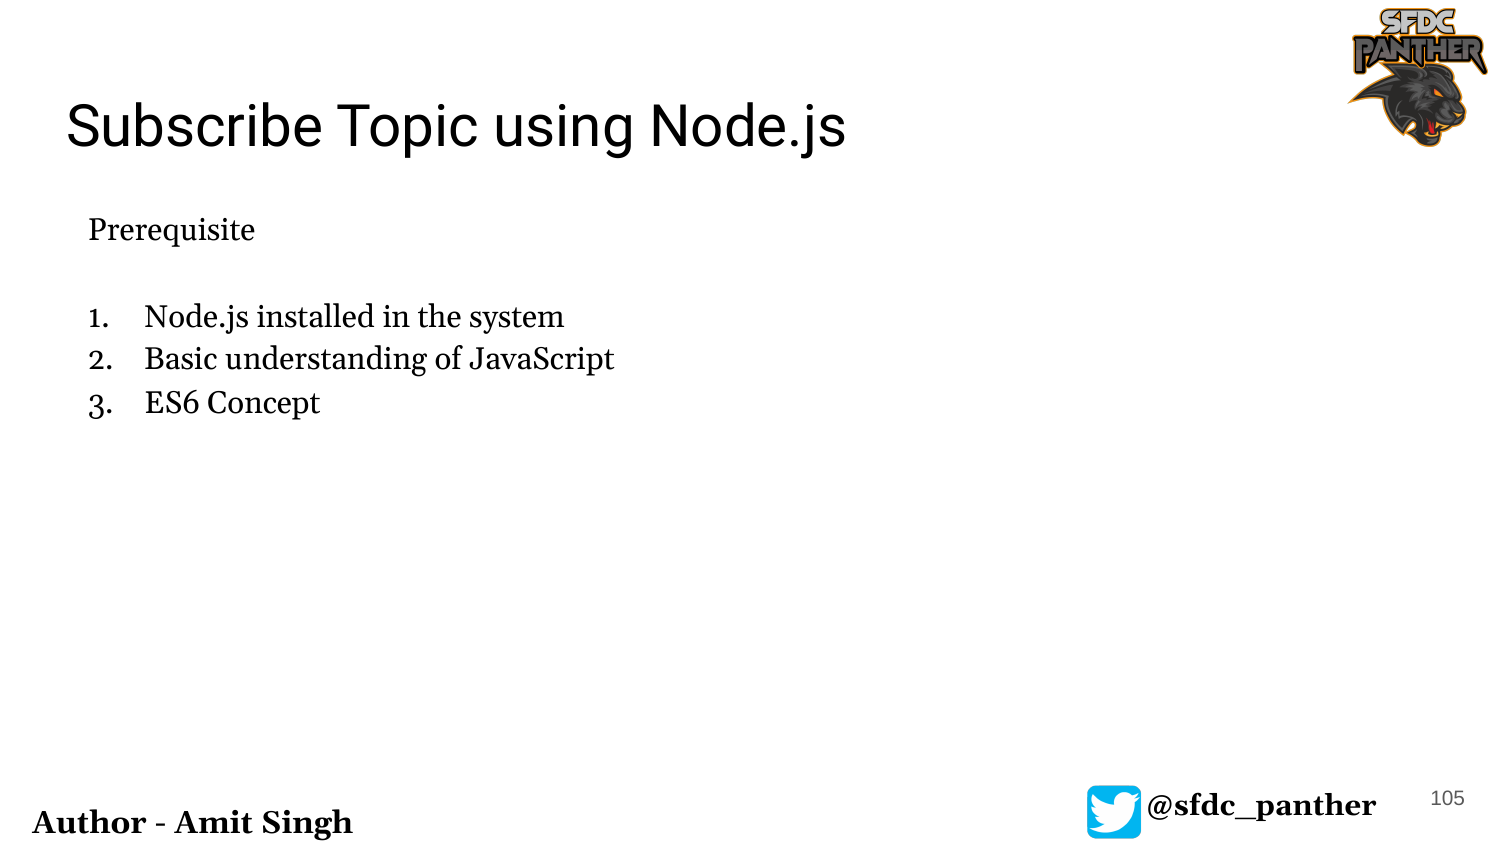

# Subscribe Topic using Node.js
Prerequisite

Node.js installed in the system
Basic understanding of JavaScript
ES6 Concept

105